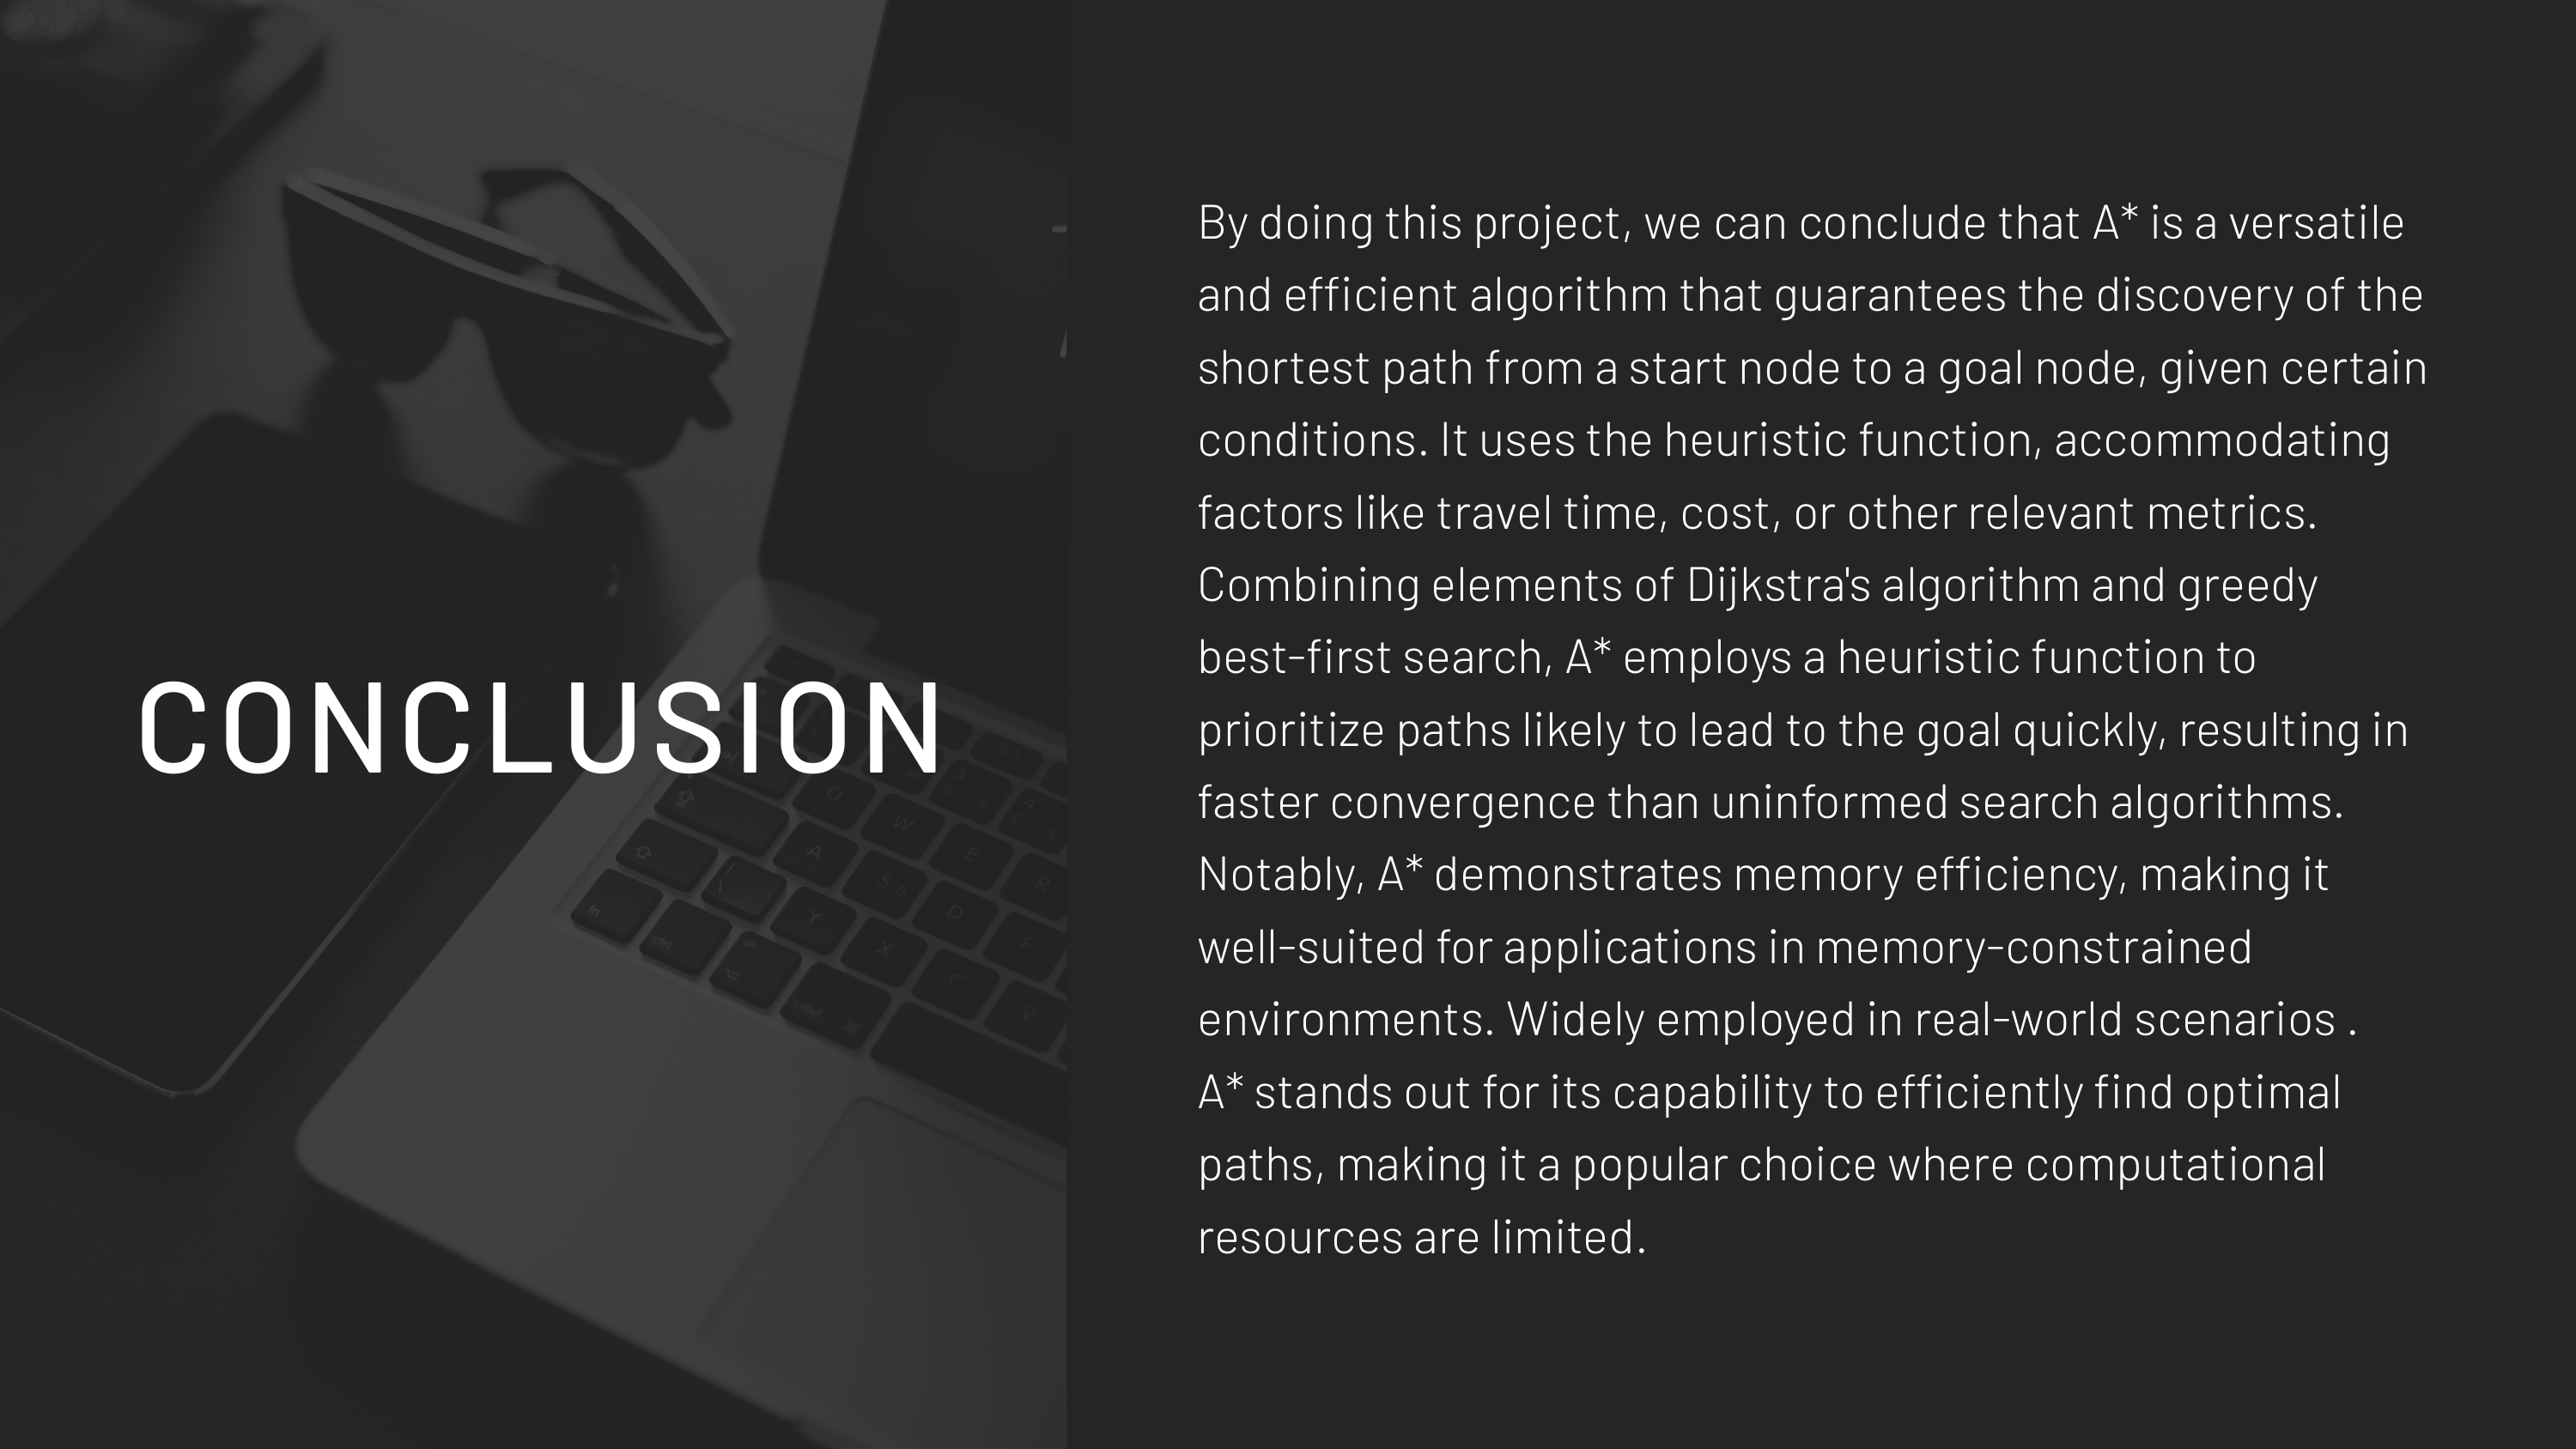

By doing this project, we can conclude that A* is a versatile and efficient algorithm that guarantees the discovery of the shortest path from a start node to a goal node, given certain conditions. It uses the heuristic function, accommodating factors like travel time, cost, or other relevant metrics.
Combining elements of Dijkstra's algorithm and greedy best-first search, A* employs a heuristic function to prioritize paths likely to lead to the goal quickly, resulting in faster convergence than uninformed search algorithms. Notably, A* demonstrates memory efficiency, making it well-suited for applications in memory-constrained environments. Widely employed in real-world scenarios .
A* stands out for its capability to efficiently find optimal paths, making it a popular choice where computational resources are limited.
CONCLUSION